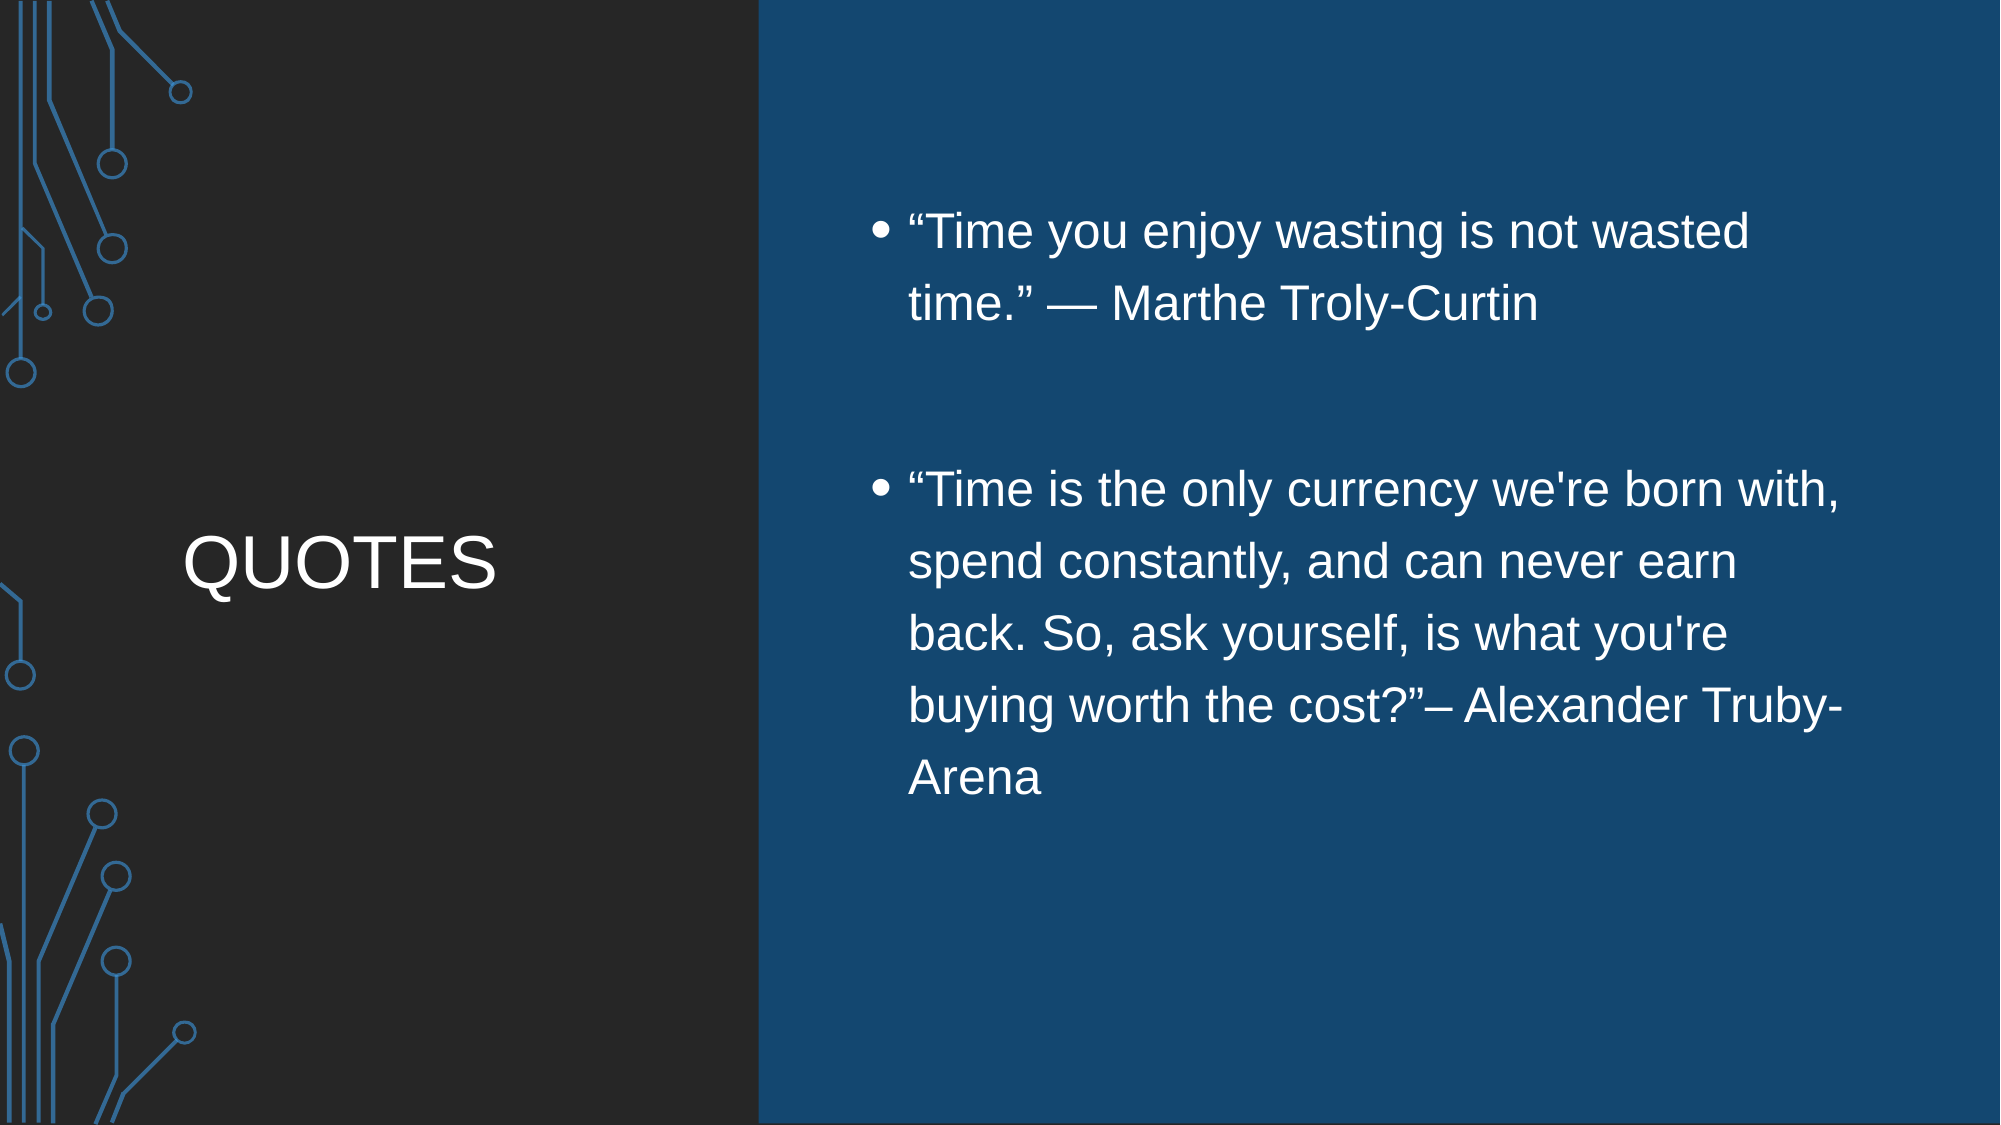

# Quotes
“Time you enjoy wasting is not wasted time.” — Marthe Troly-Curtin

“Time is the only currency we're born with, spend constantly, and can never earn back. So, ask yourself, is what you're buying worth the cost?”– Alexander Truby-Arena